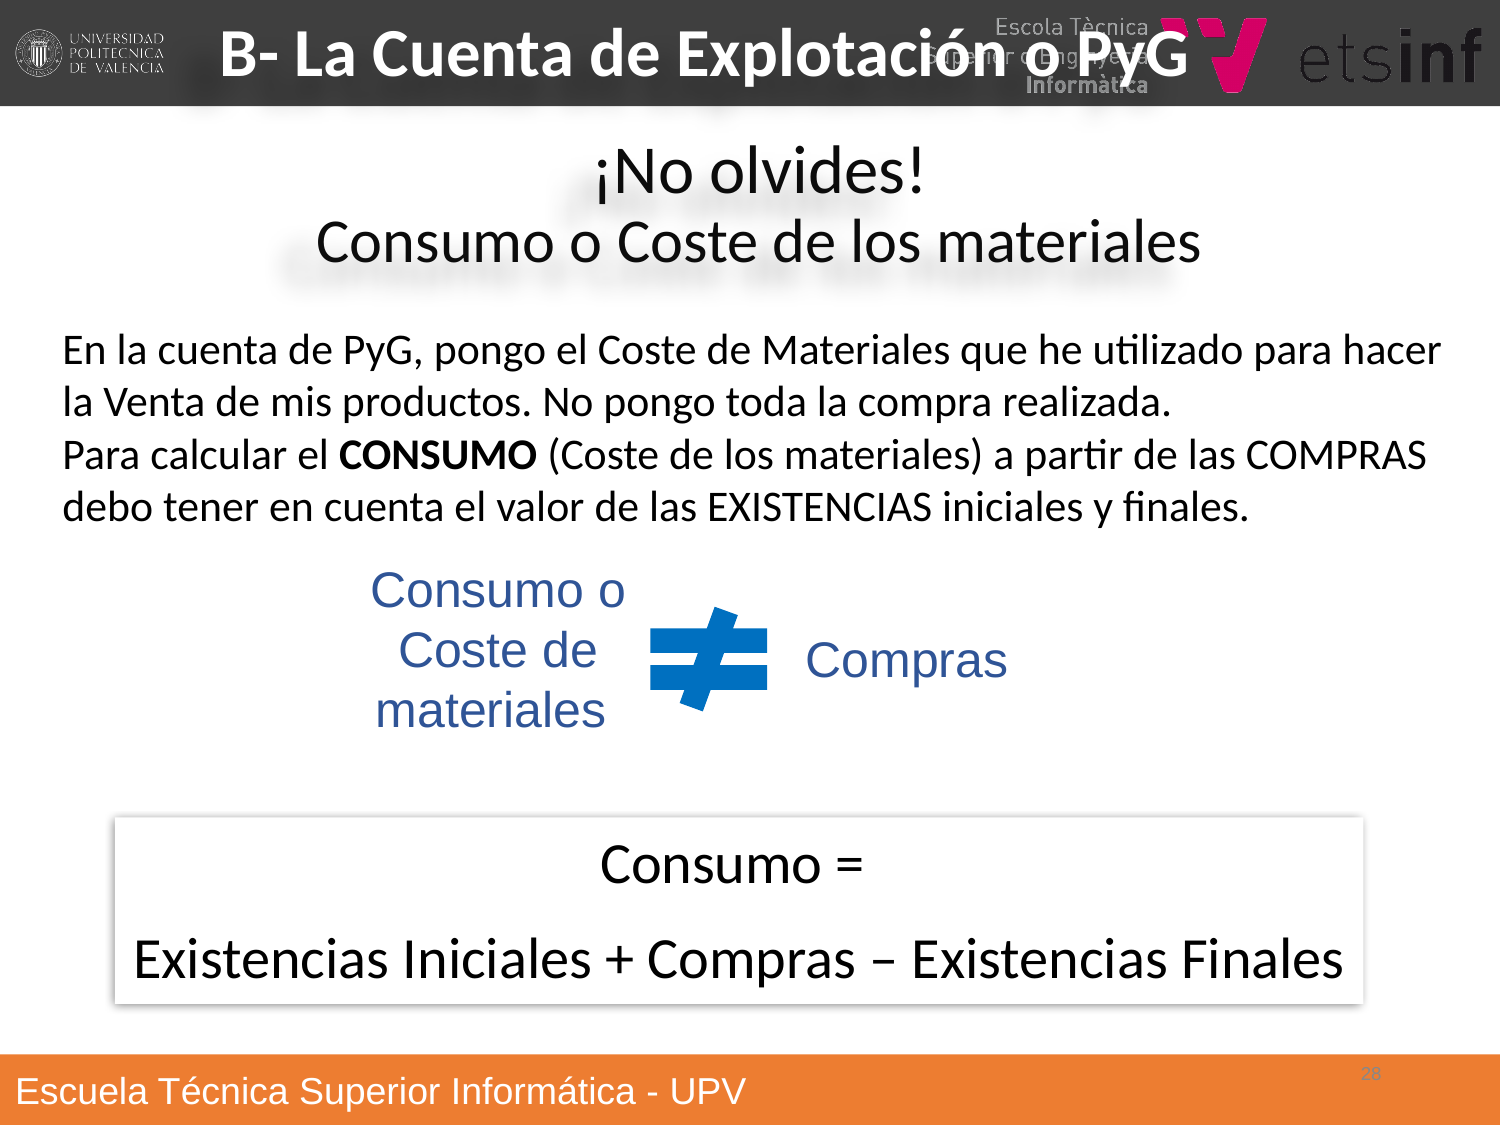

B- La Cuenta de Explotación o PyG
# ¡No olvides!
Consumo o Coste de los materiales
En la cuenta de PyG, pongo el Coste de Materiales que he utilizado para hacer la Venta de mis productos. No pongo toda la compra realizada.
Para calcular el CONSUMO (Coste de los materiales) a partir de las COMPRAS debo tener en cuenta el valor de las EXISTENCIAS iniciales y finales.
Consumo o Coste de materiales

Compras
Consumo =
Existencias Iniciales + Compras – Existencias Finales
28